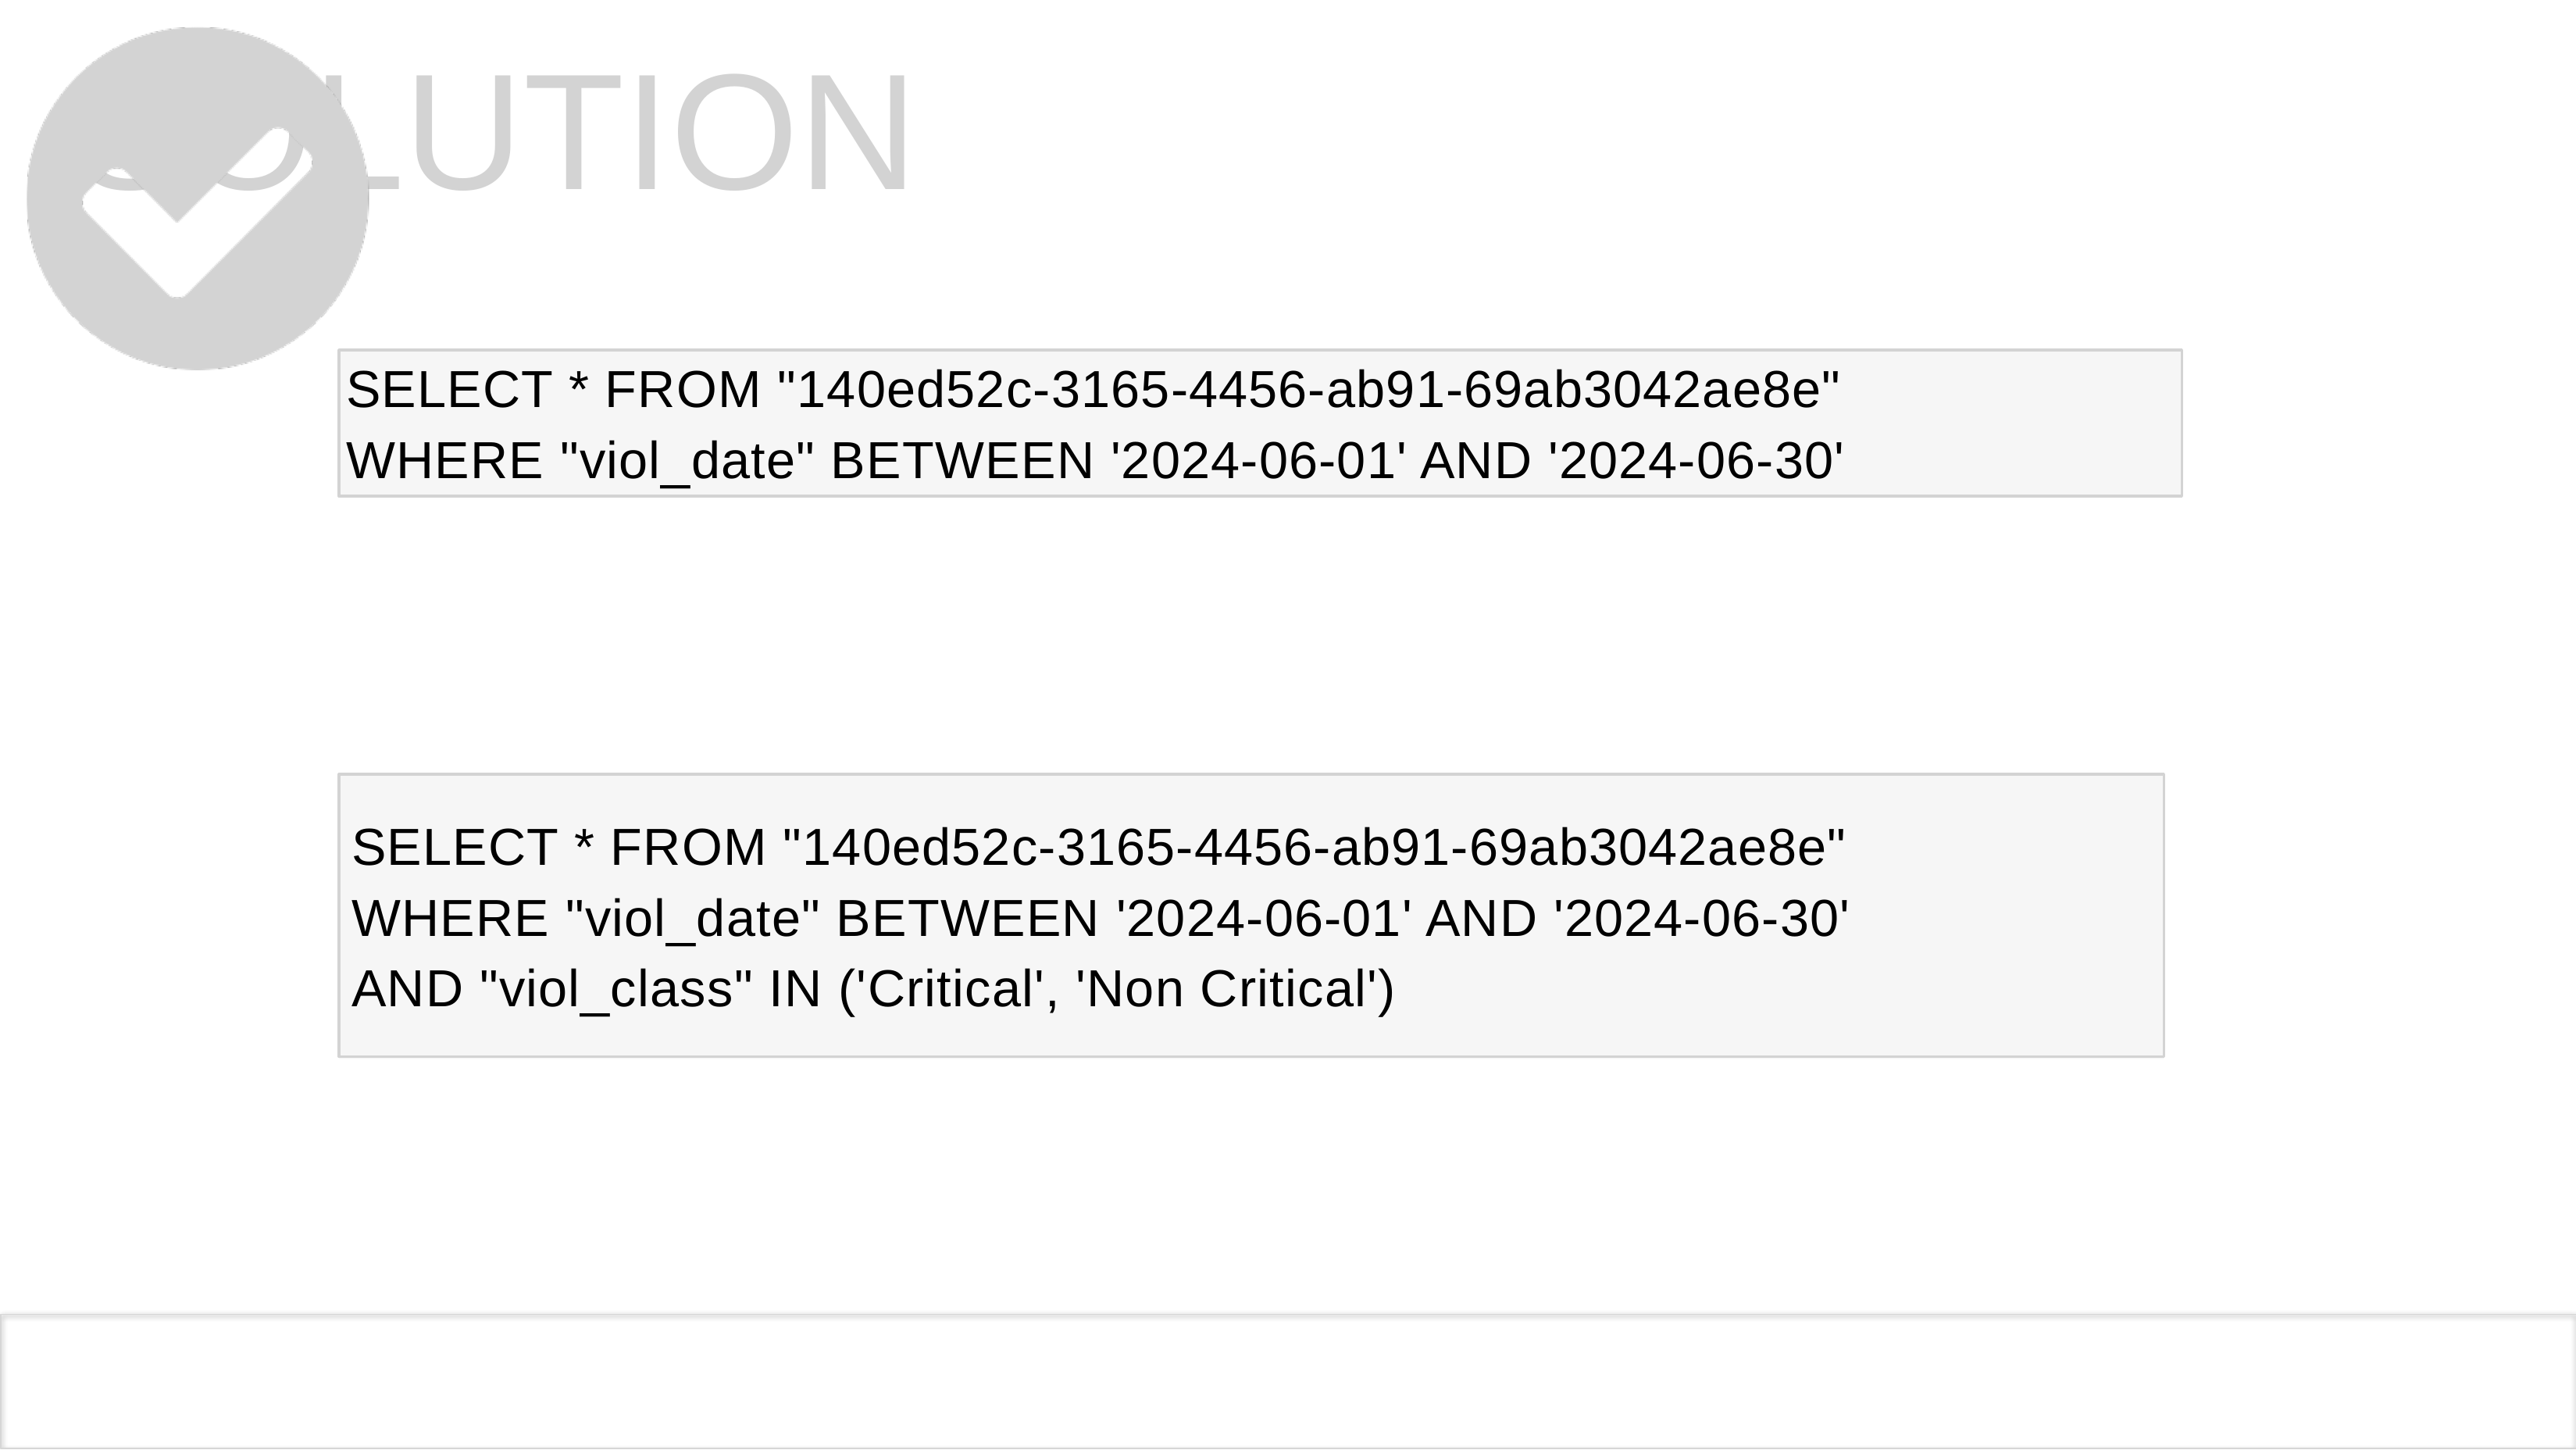

# SOLUTION

SELECT * FROM "140ed52c-3165-4456-ab91-69ab3042ae8e"
WHERE "viol_date" BETWEEN '2024-06-01' AND '2024-06-30'

SELECT * FROM "140ed52c-3165-4456-ab91-69ab3042ae8e"
WHERE "viol_date" BETWEEN '2024-06-01' AND '2024-06-30'
AND "viol_class" IN ('Critical', 'Non Critical')